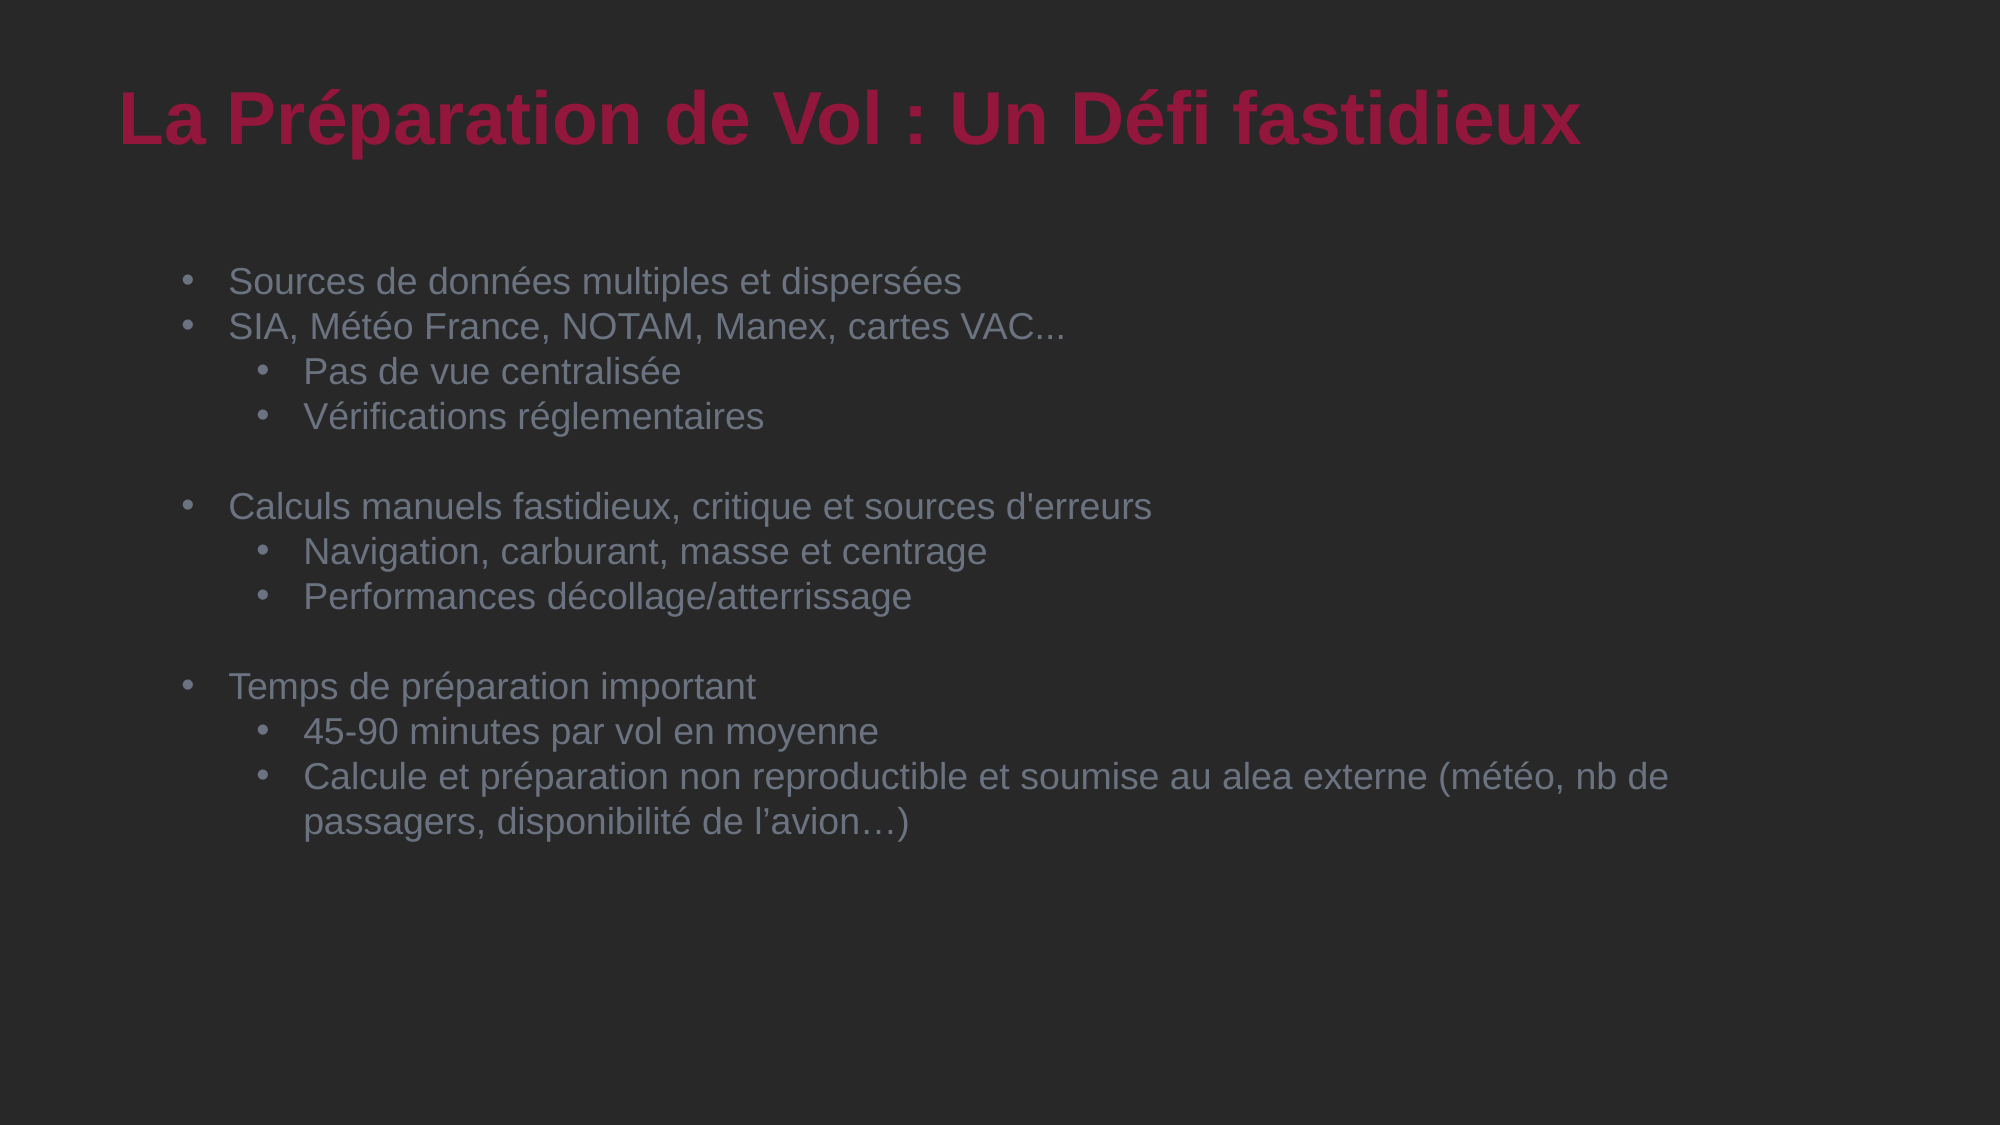

La Préparation de Vol : Un Défi fastidieux
Sources de données multiples et dispersées
SIA, Météo France, NOTAM, Manex, cartes VAC...
Pas de vue centralisée
Vérifications réglementaires

Calculs manuels fastidieux, critique et sources d'erreurs
Navigation, carburant, masse et centrage
Performances décollage/atterrissage

Temps de préparation important
45-90 minutes par vol en moyenne
Calcule et préparation non reproductible et soumise au alea externe (météo, nb de passagers, disponibilité de l’avion…)